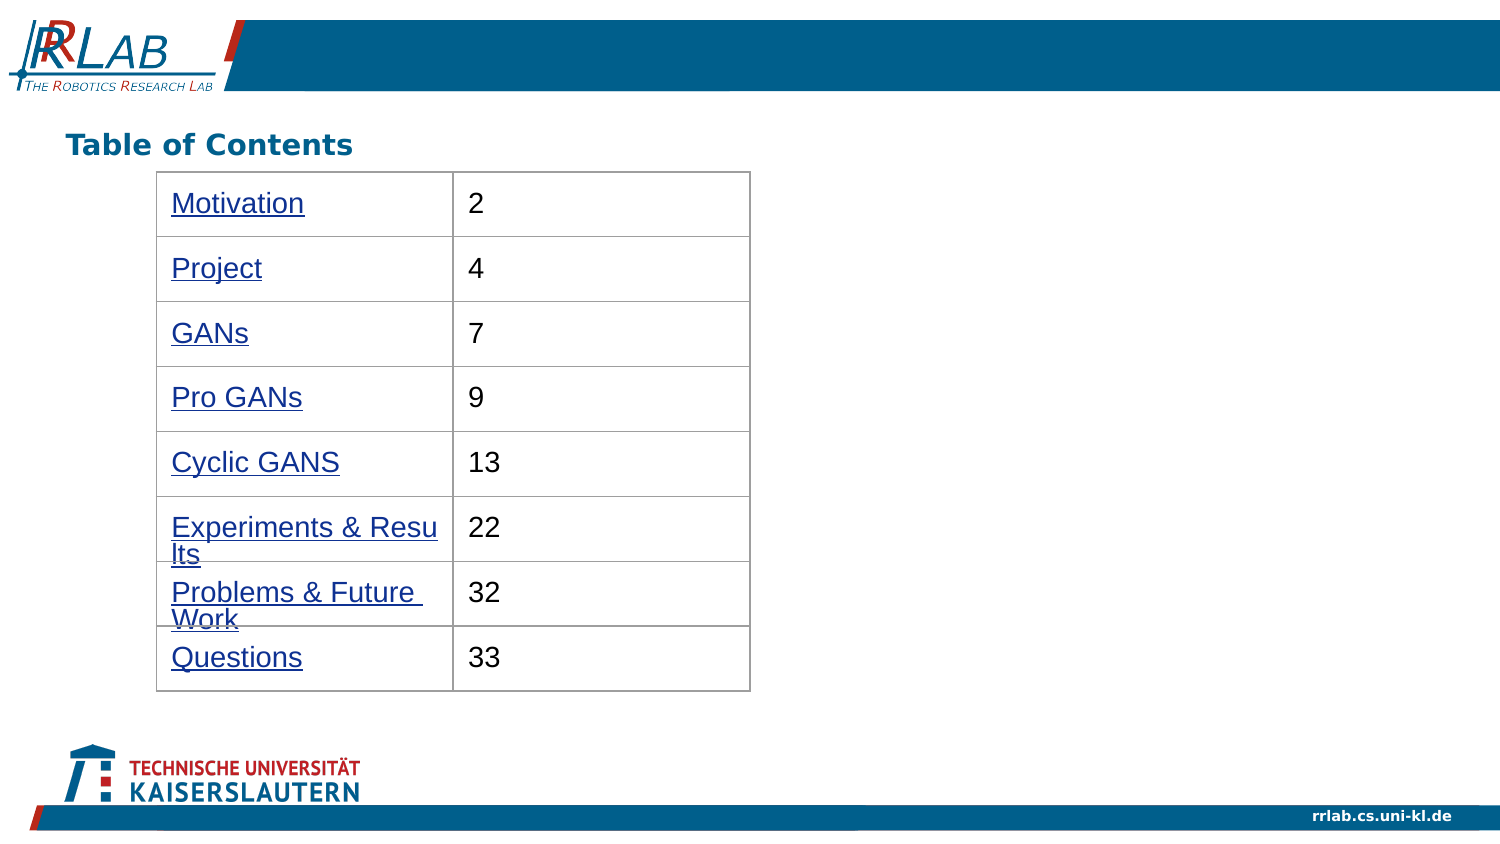

Table of Contents
| Motivation | 2 |
| --- | --- |
| Project | 4 |
| GANs | 7 |
| Pro GANs | 9 |
| Cyclic GANS | 13 |
| Experiments & Results | 22 |
| Problems & Future Work | 32 |
| Questions | 33 |